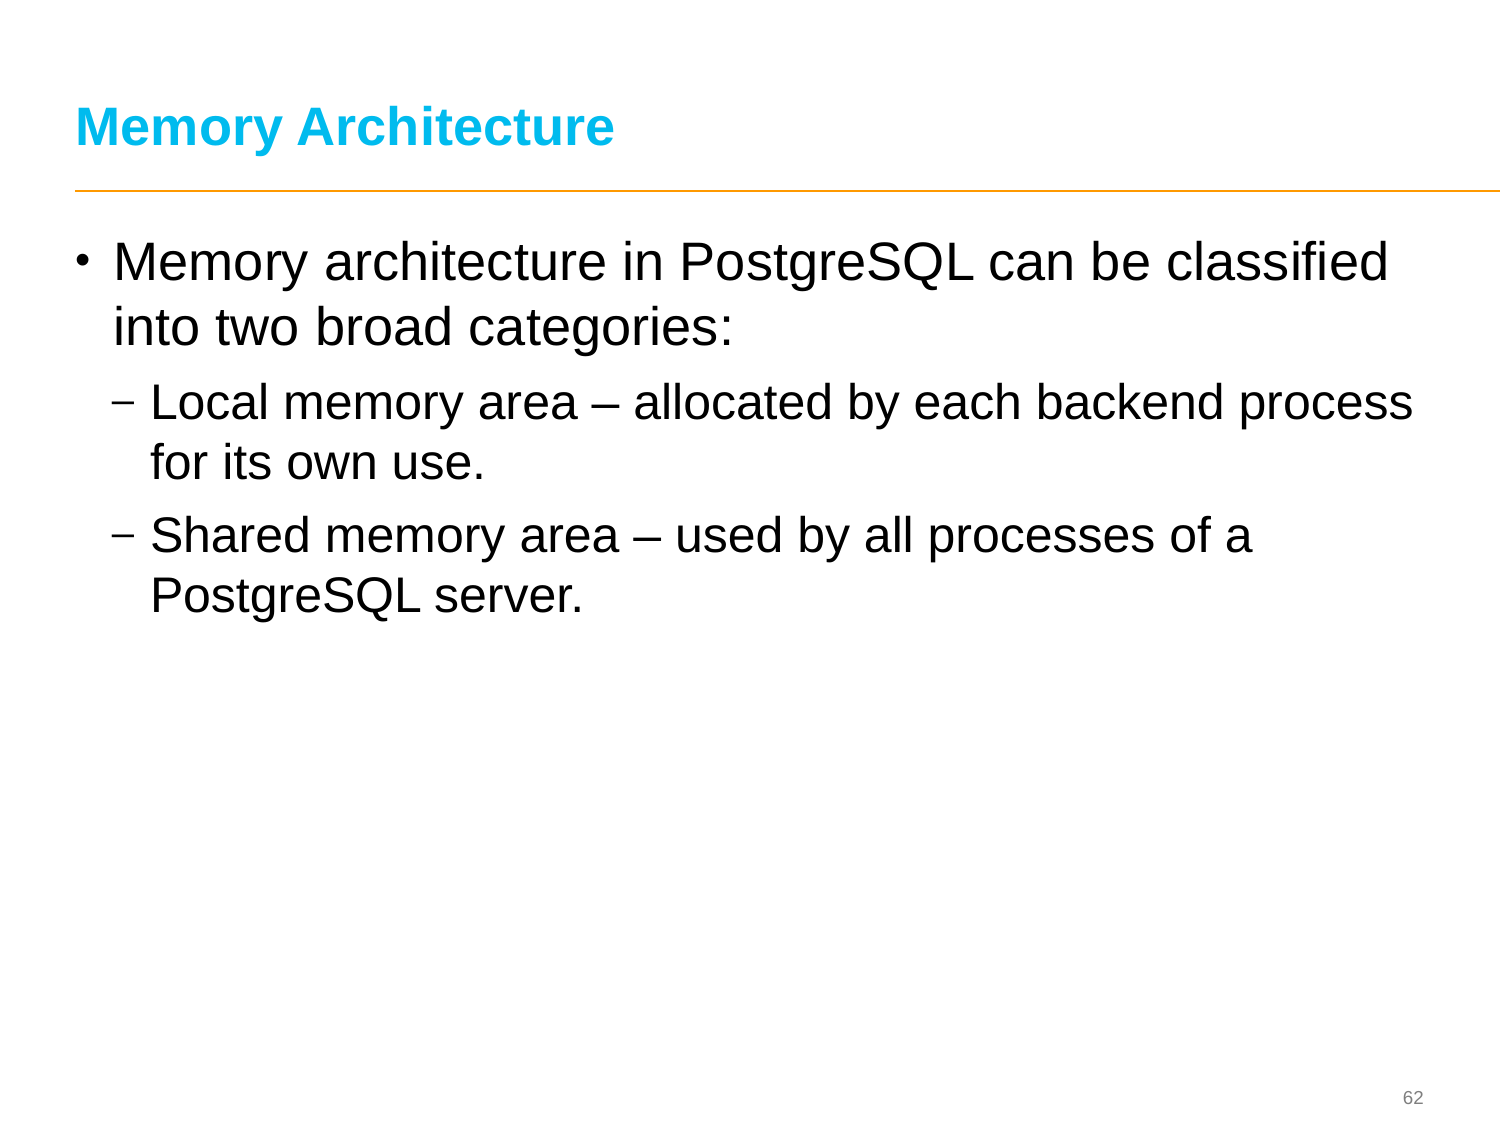

# Memory Architecture
Memory architecture in PostgreSQL can be classified into two broad categories:
Local memory area – allocated by each backend process for its own use.
Shared memory area – used by all processes of a PostgreSQL server.